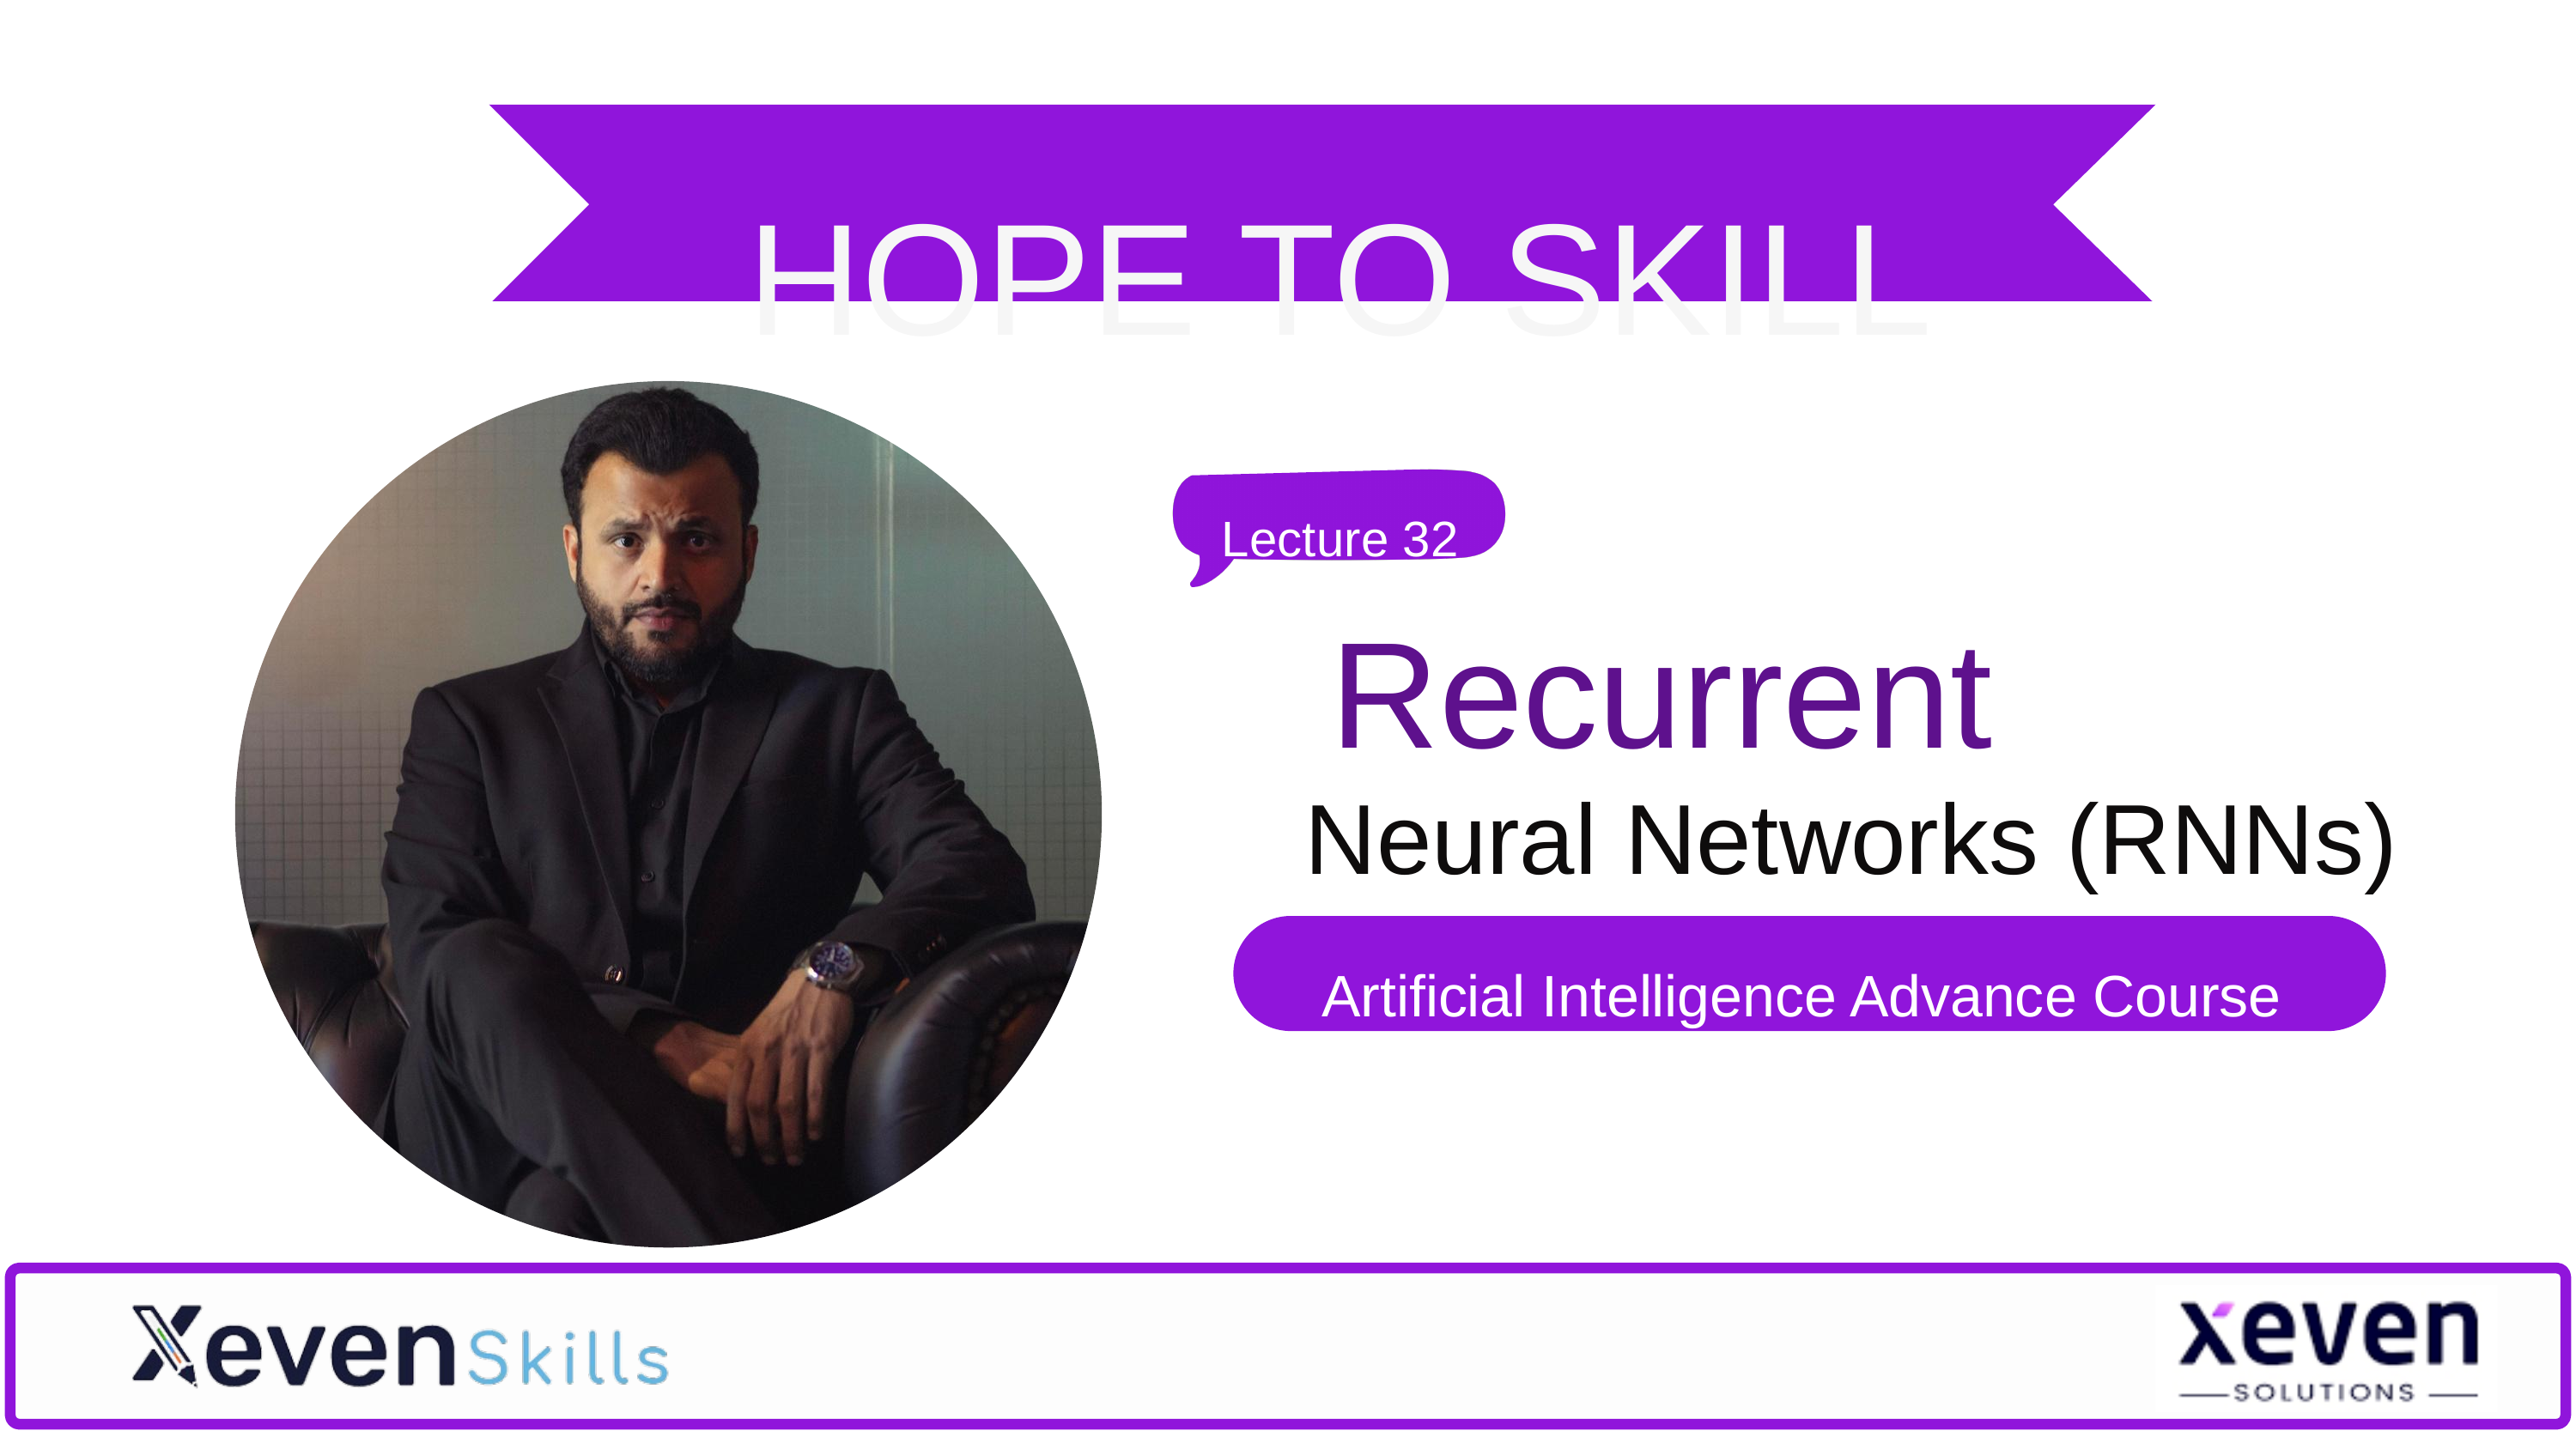

HOPE TO SKILL

Lecture 32
Recurrent
Neural Networks (RNNs)

Artificial Intelligence Advance Course